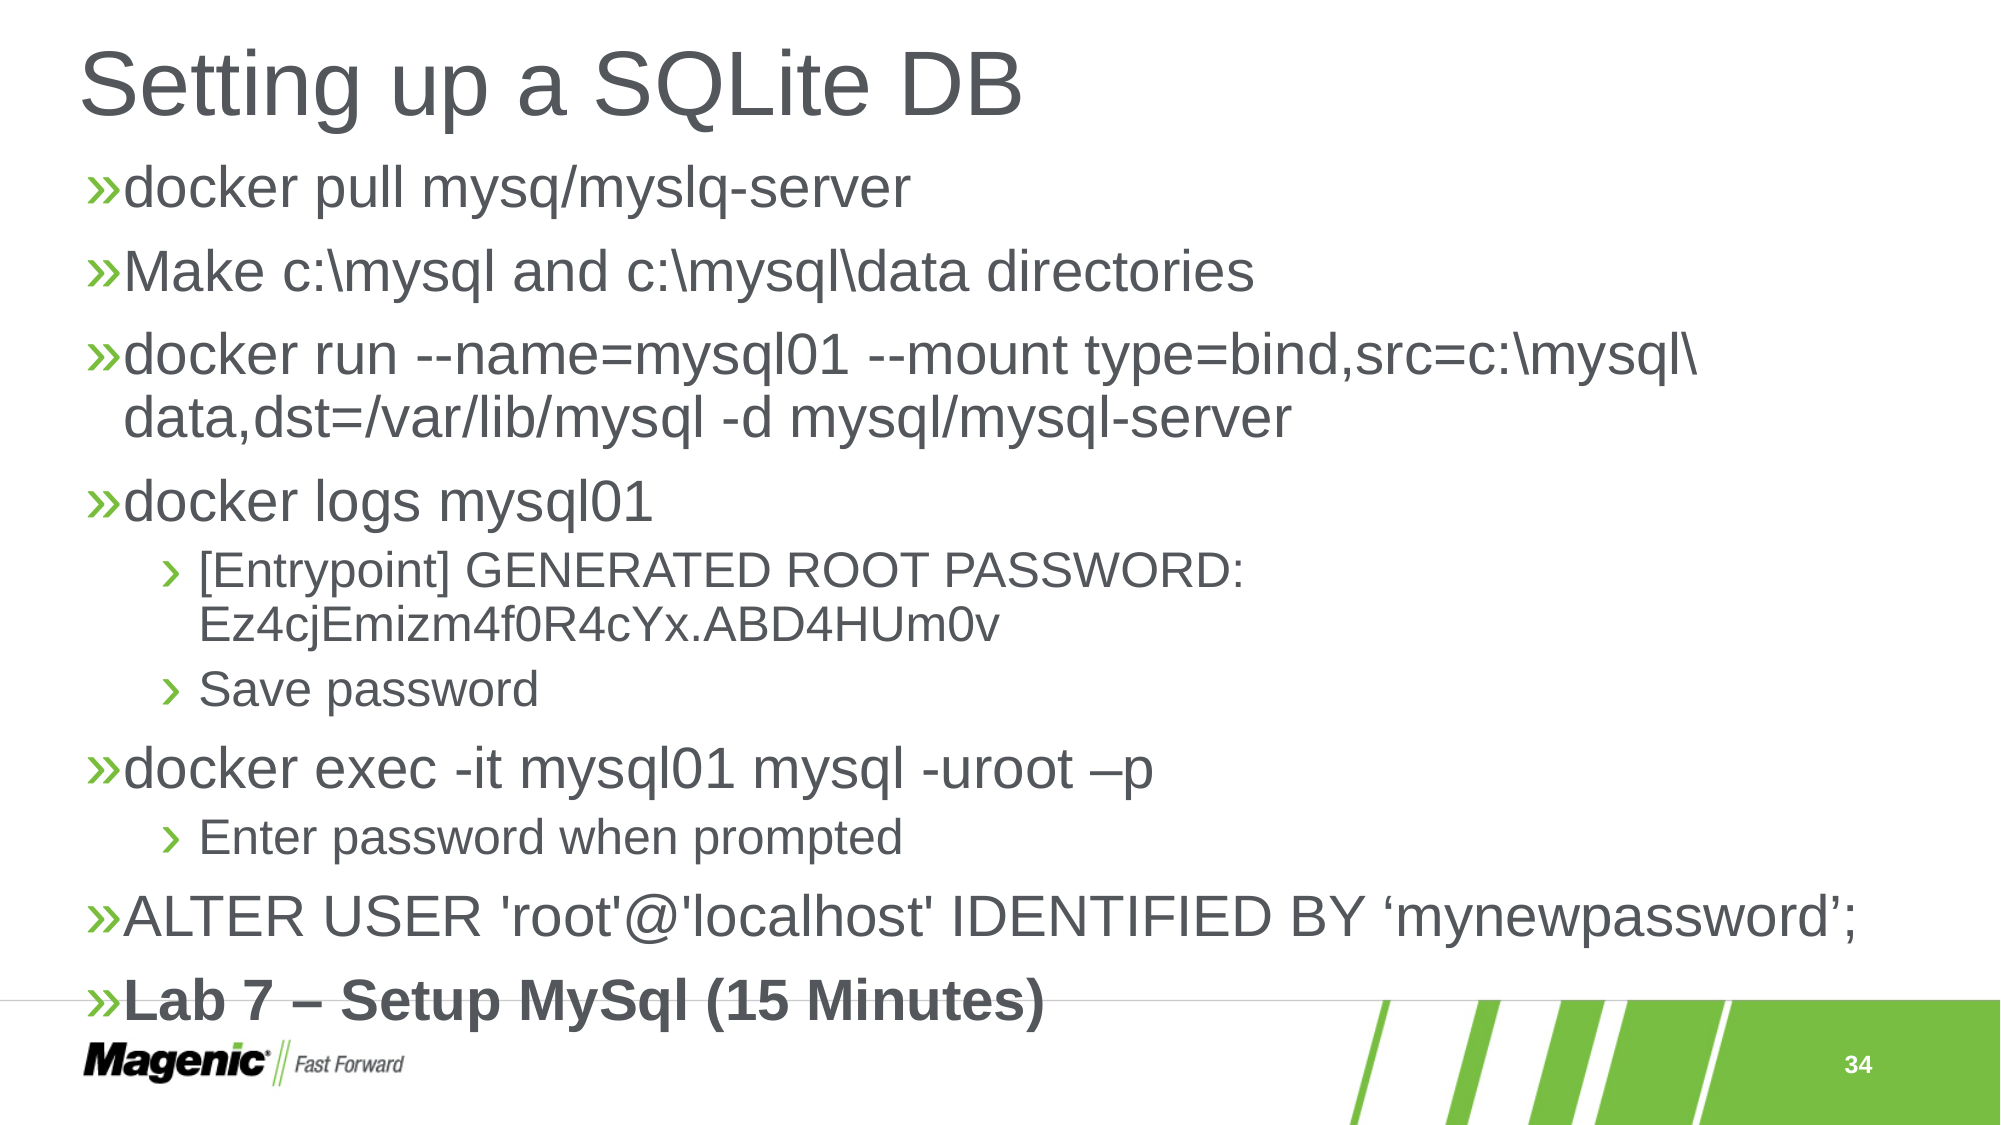

# Setting up a SQLite DB
docker pull mysq/myslq-server
Make c:\mysql and c:\mysql\data directories
docker run --name=mysql01 --mount type=bind,src=c:\mysql\data,dst=/var/lib/mysql -d mysql/mysql-server
docker logs mysql01
[Entrypoint] GENERATED ROOT PASSWORD: Ez4cjEmizm4f0R4cYx.ABD4HUm0v
Save password
docker exec -it mysql01 mysql -uroot –p
Enter password when prompted
ALTER USER 'root'@'localhost' IDENTIFIED BY ‘mynewpassword’;
Lab 7 – Setup MySql (15 Minutes)